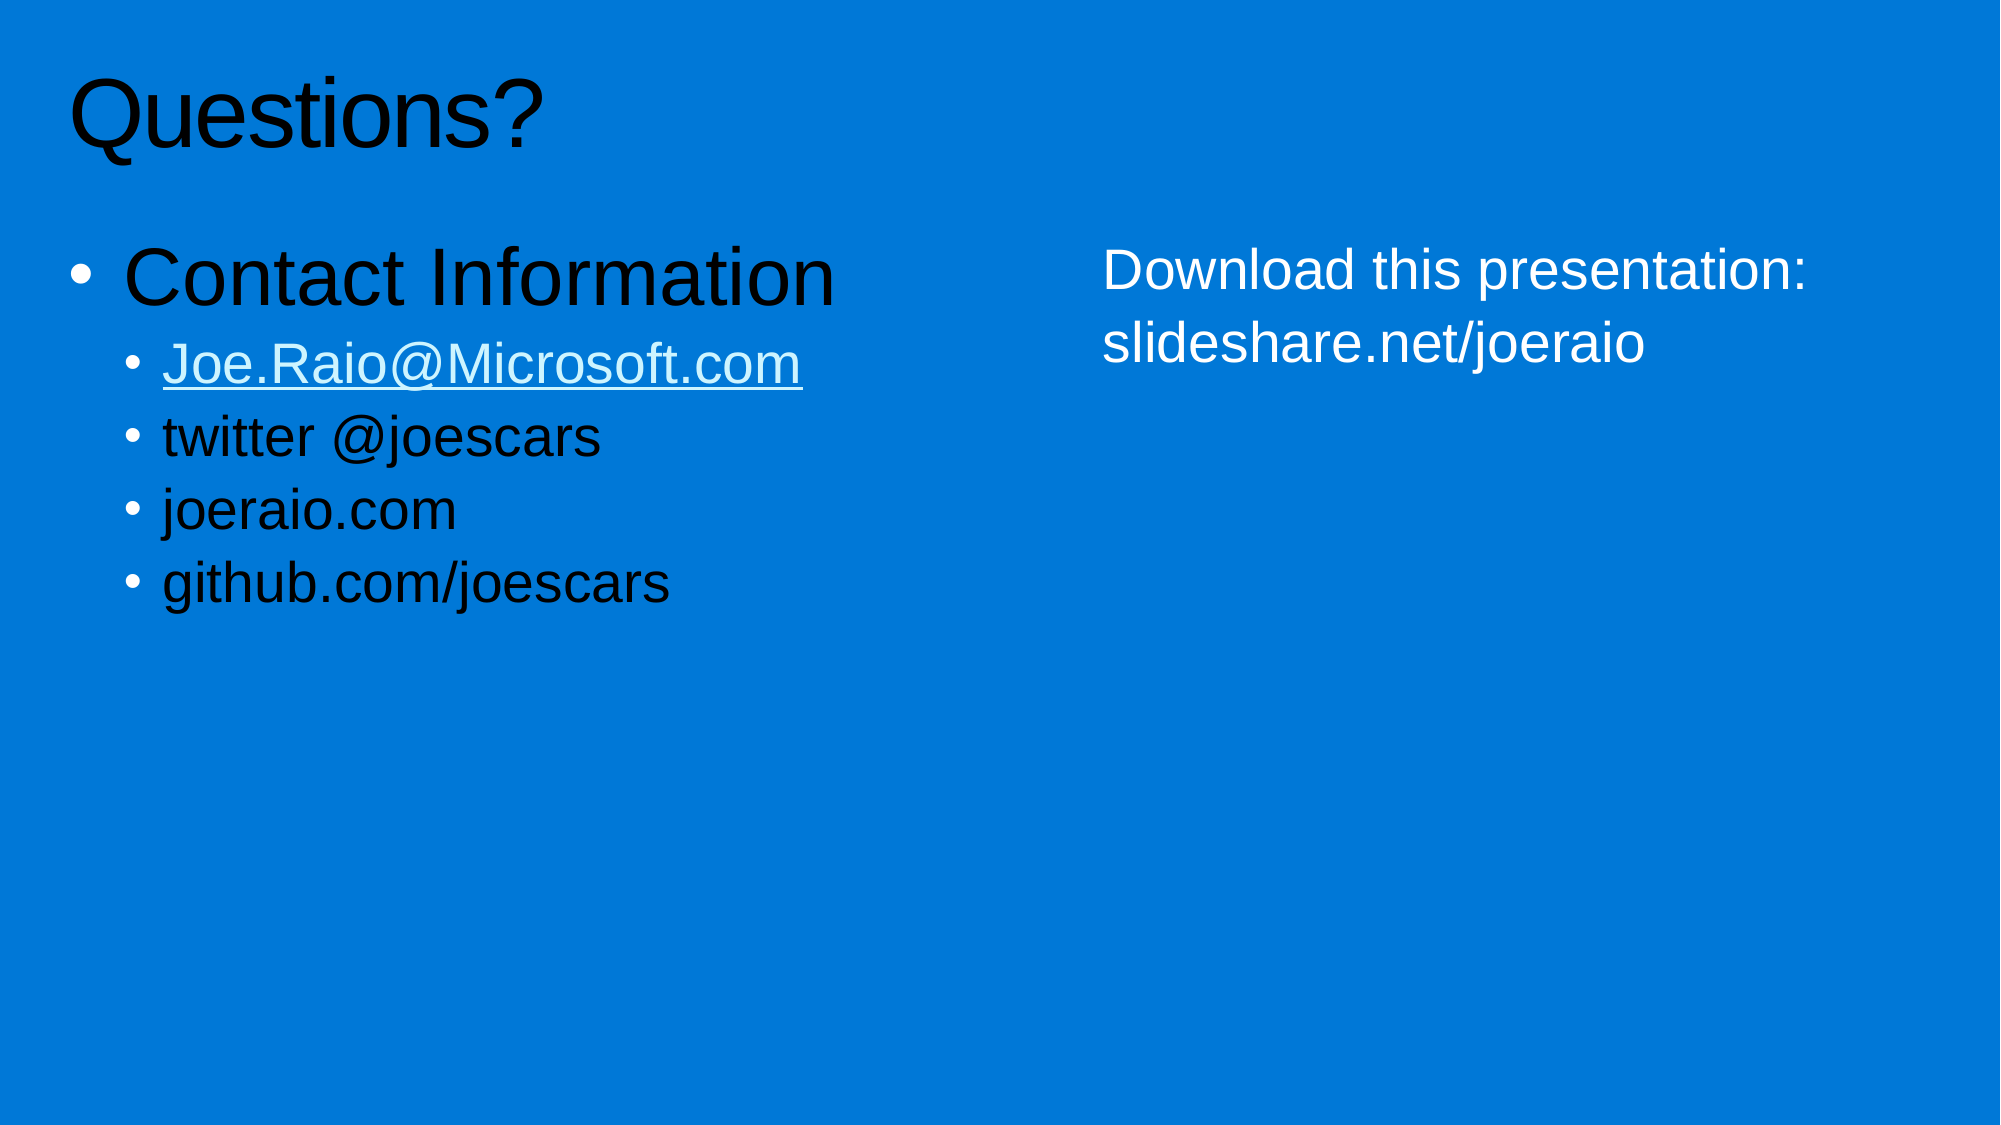

# Questions?
Download this presentation:
slideshare.net/joeraio
Contact Information
Joe.Raio@Microsoft.com
twitter @joescars
joeraio.com
github.com/joescars